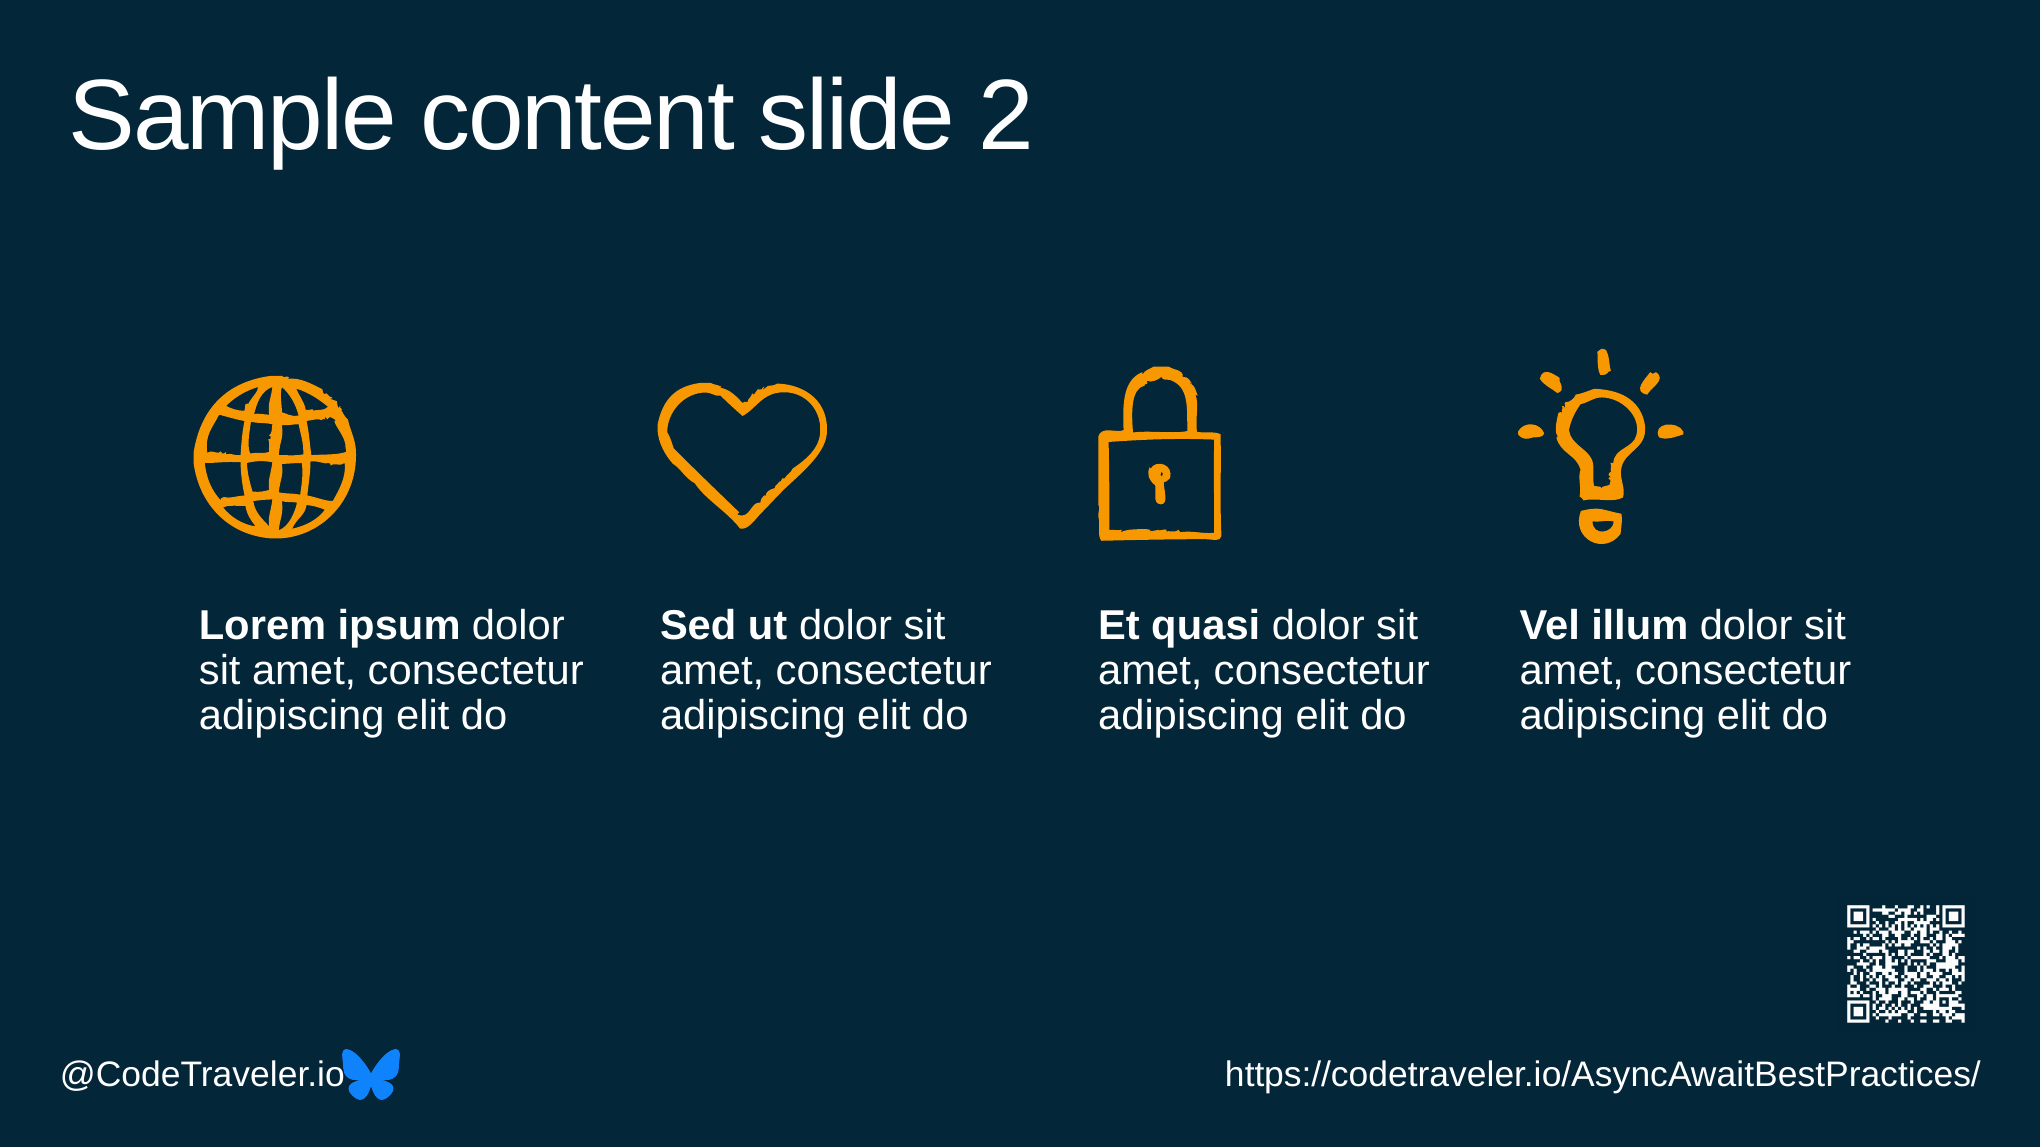

# Sample content slide 2

Lorem ipsum dolor sit amet, consectetur adipiscing elit do
Sed ut dolor sit amet, consectetur adipiscing elit do
Et quasi dolor sit amet, consectetur adipiscing elit do
Vel illum dolor sit amet, consectetur adipiscing elit do